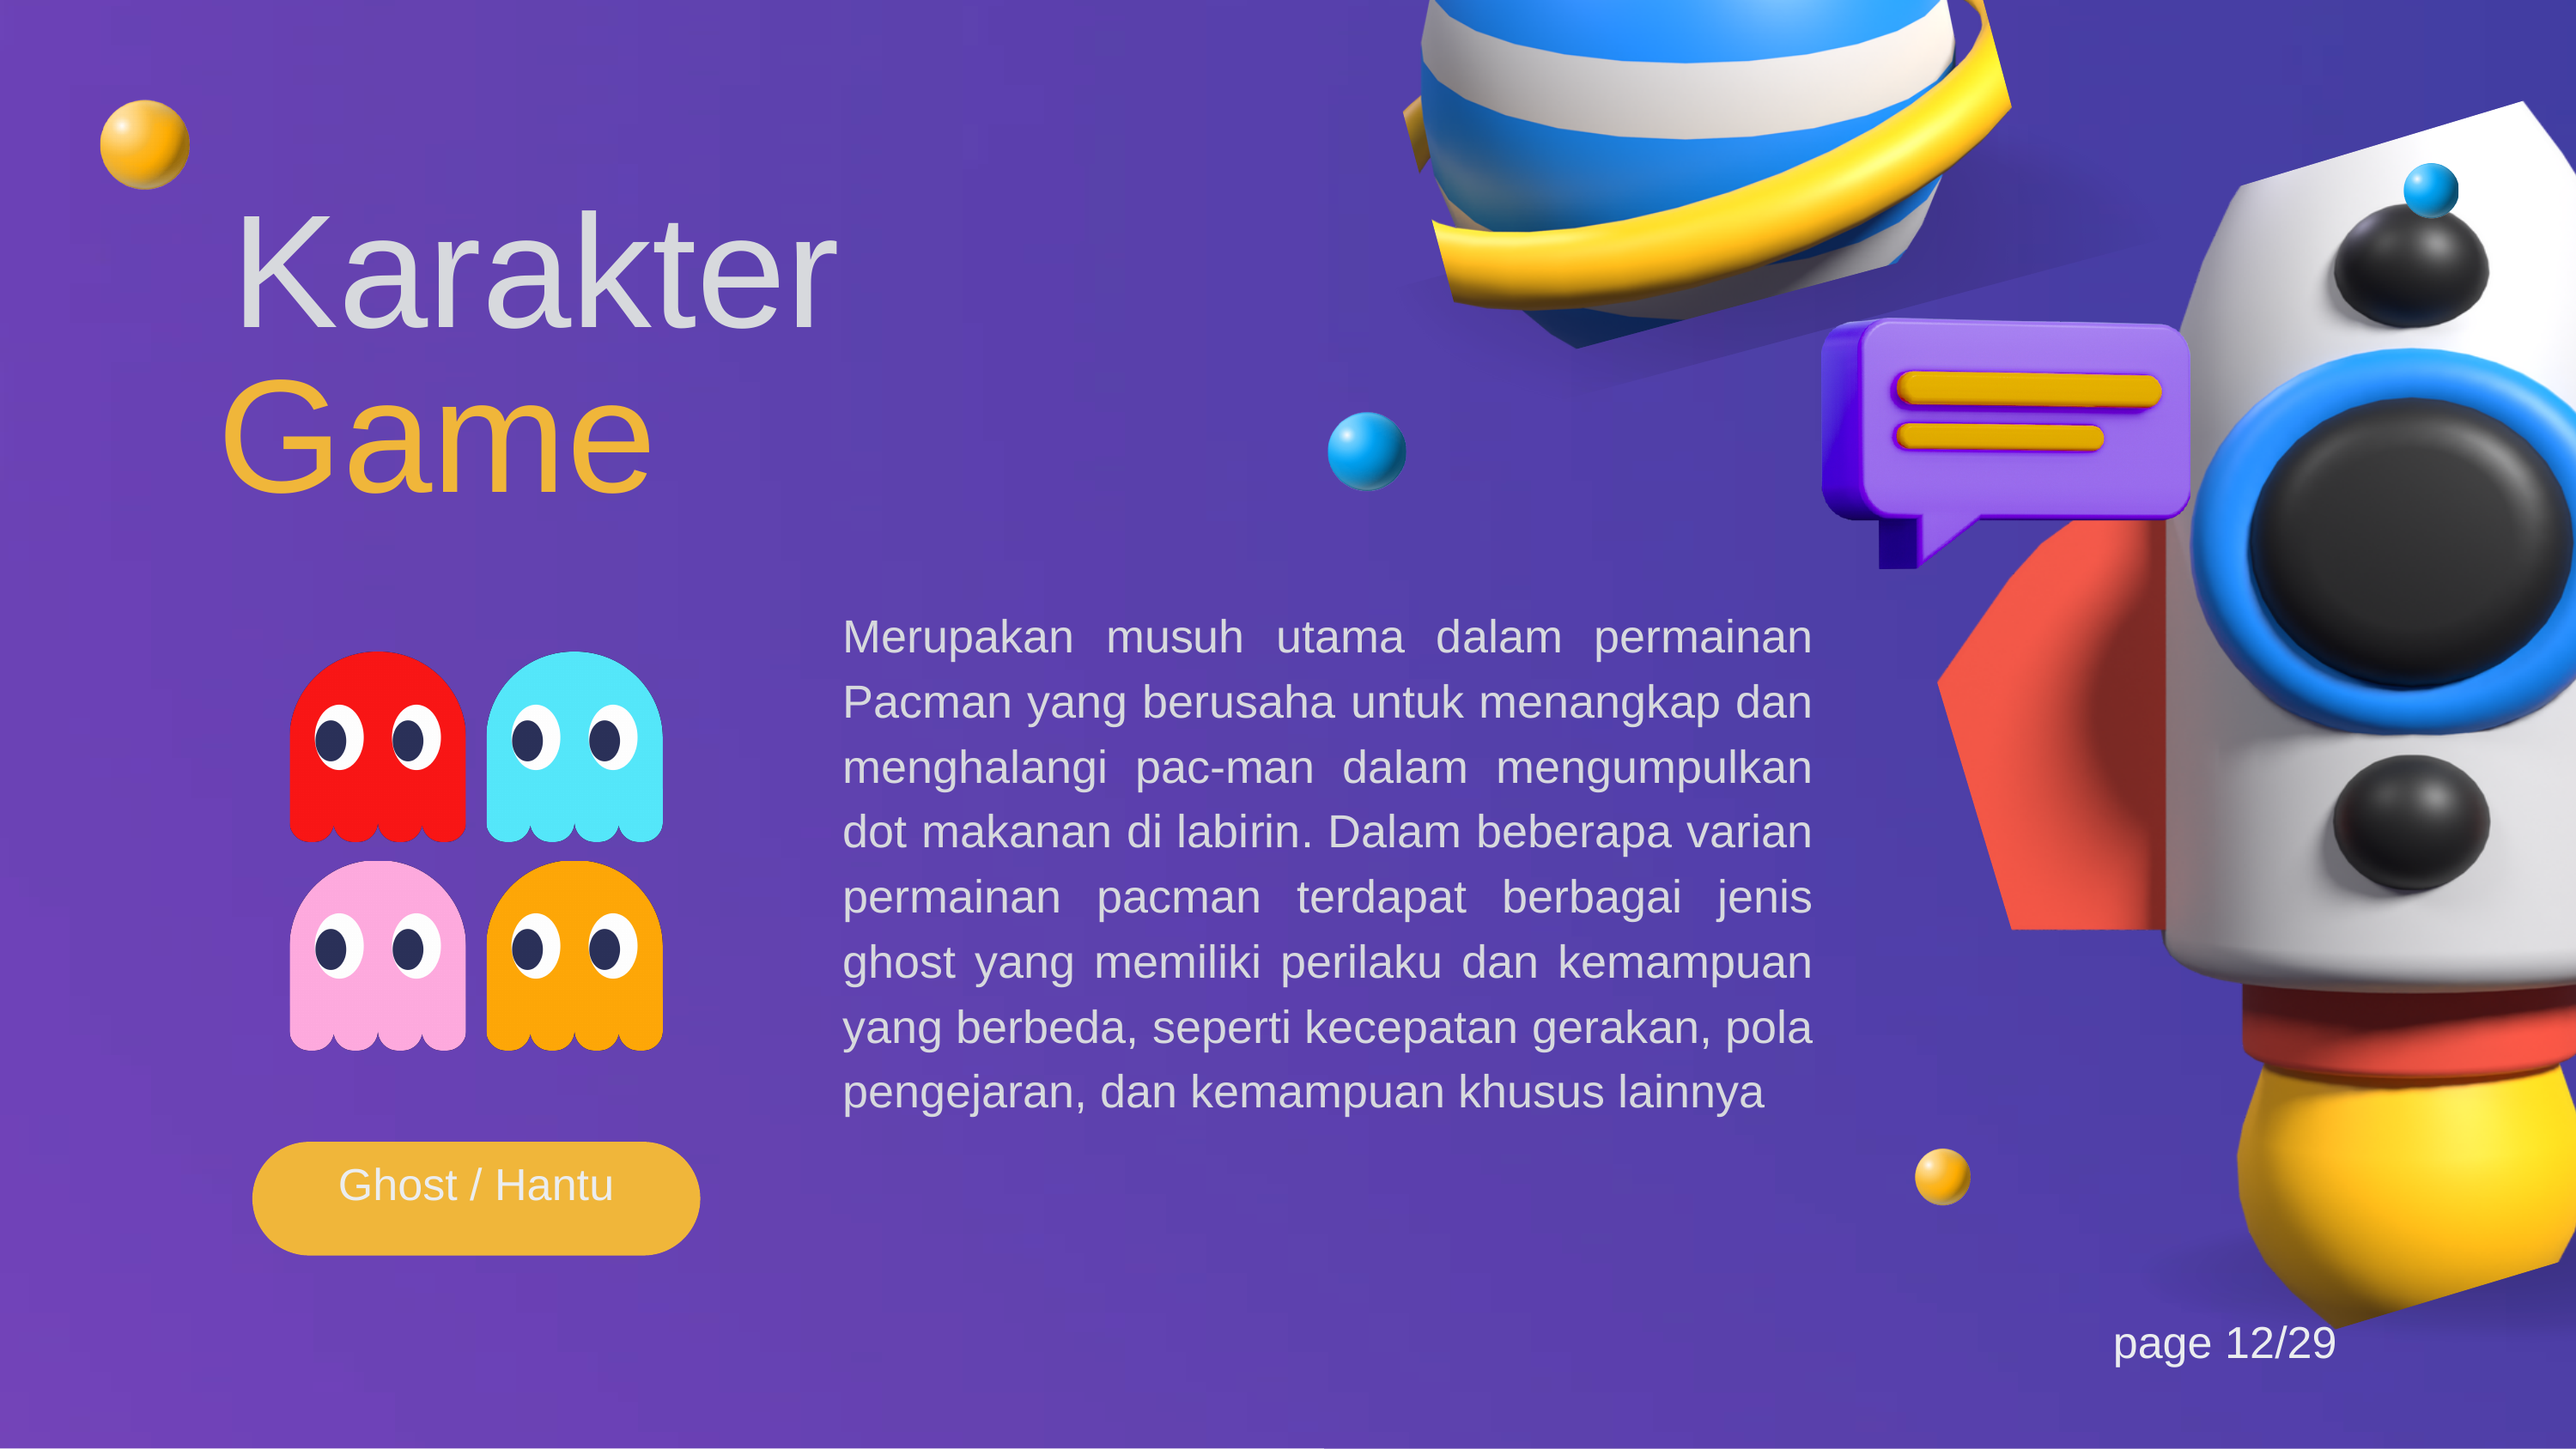

Karakter
Game

Merupakan musuh utama dalam permainan Pacman yang berusaha untuk menangkap dan menghalangi pac-man dalam mengumpulkan dot makanan di labirin. Dalam beberapa varian permainan pacman terdapat berbagai jenis ghost yang memiliki perilaku dan kemampuan yang berbeda, seperti kecepatan gerakan, pola pengejaran, dan kemampuan khusus lainnya

Ghost / Hantu

page 12/29